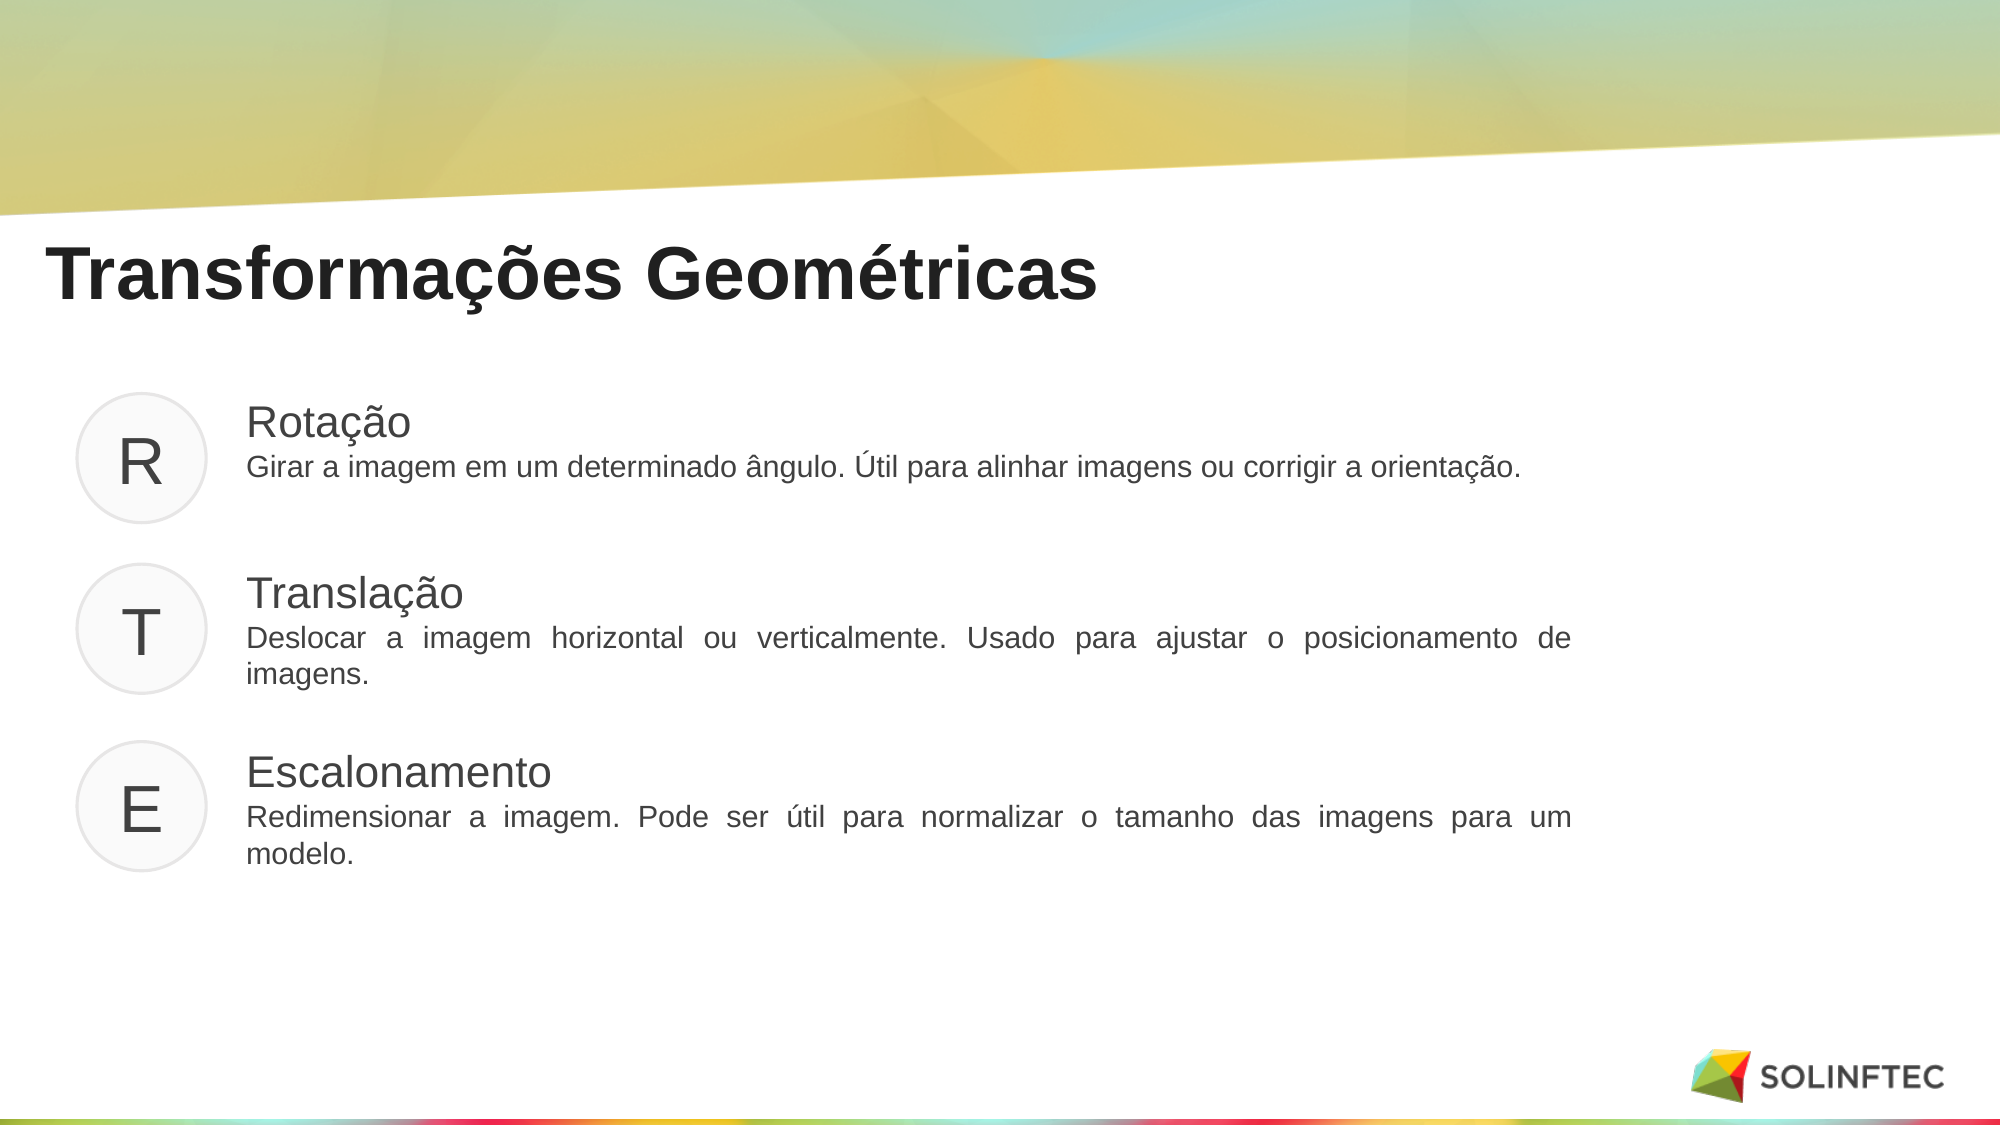

# Transformações Geométricas
Rotação
Girar a imagem em um determinado ângulo. Útil para alinhar imagens ou corrigir a orientação.
R
Bios / Teams
Translação
Deslocar a imagem horizontal ou verticalmente. Usado para ajustar o posicionamento de imagens.
T
E
Escalonamento
Redimensionar a imagem. Pode ser útil para normalizar o tamanho das imagens para um modelo.